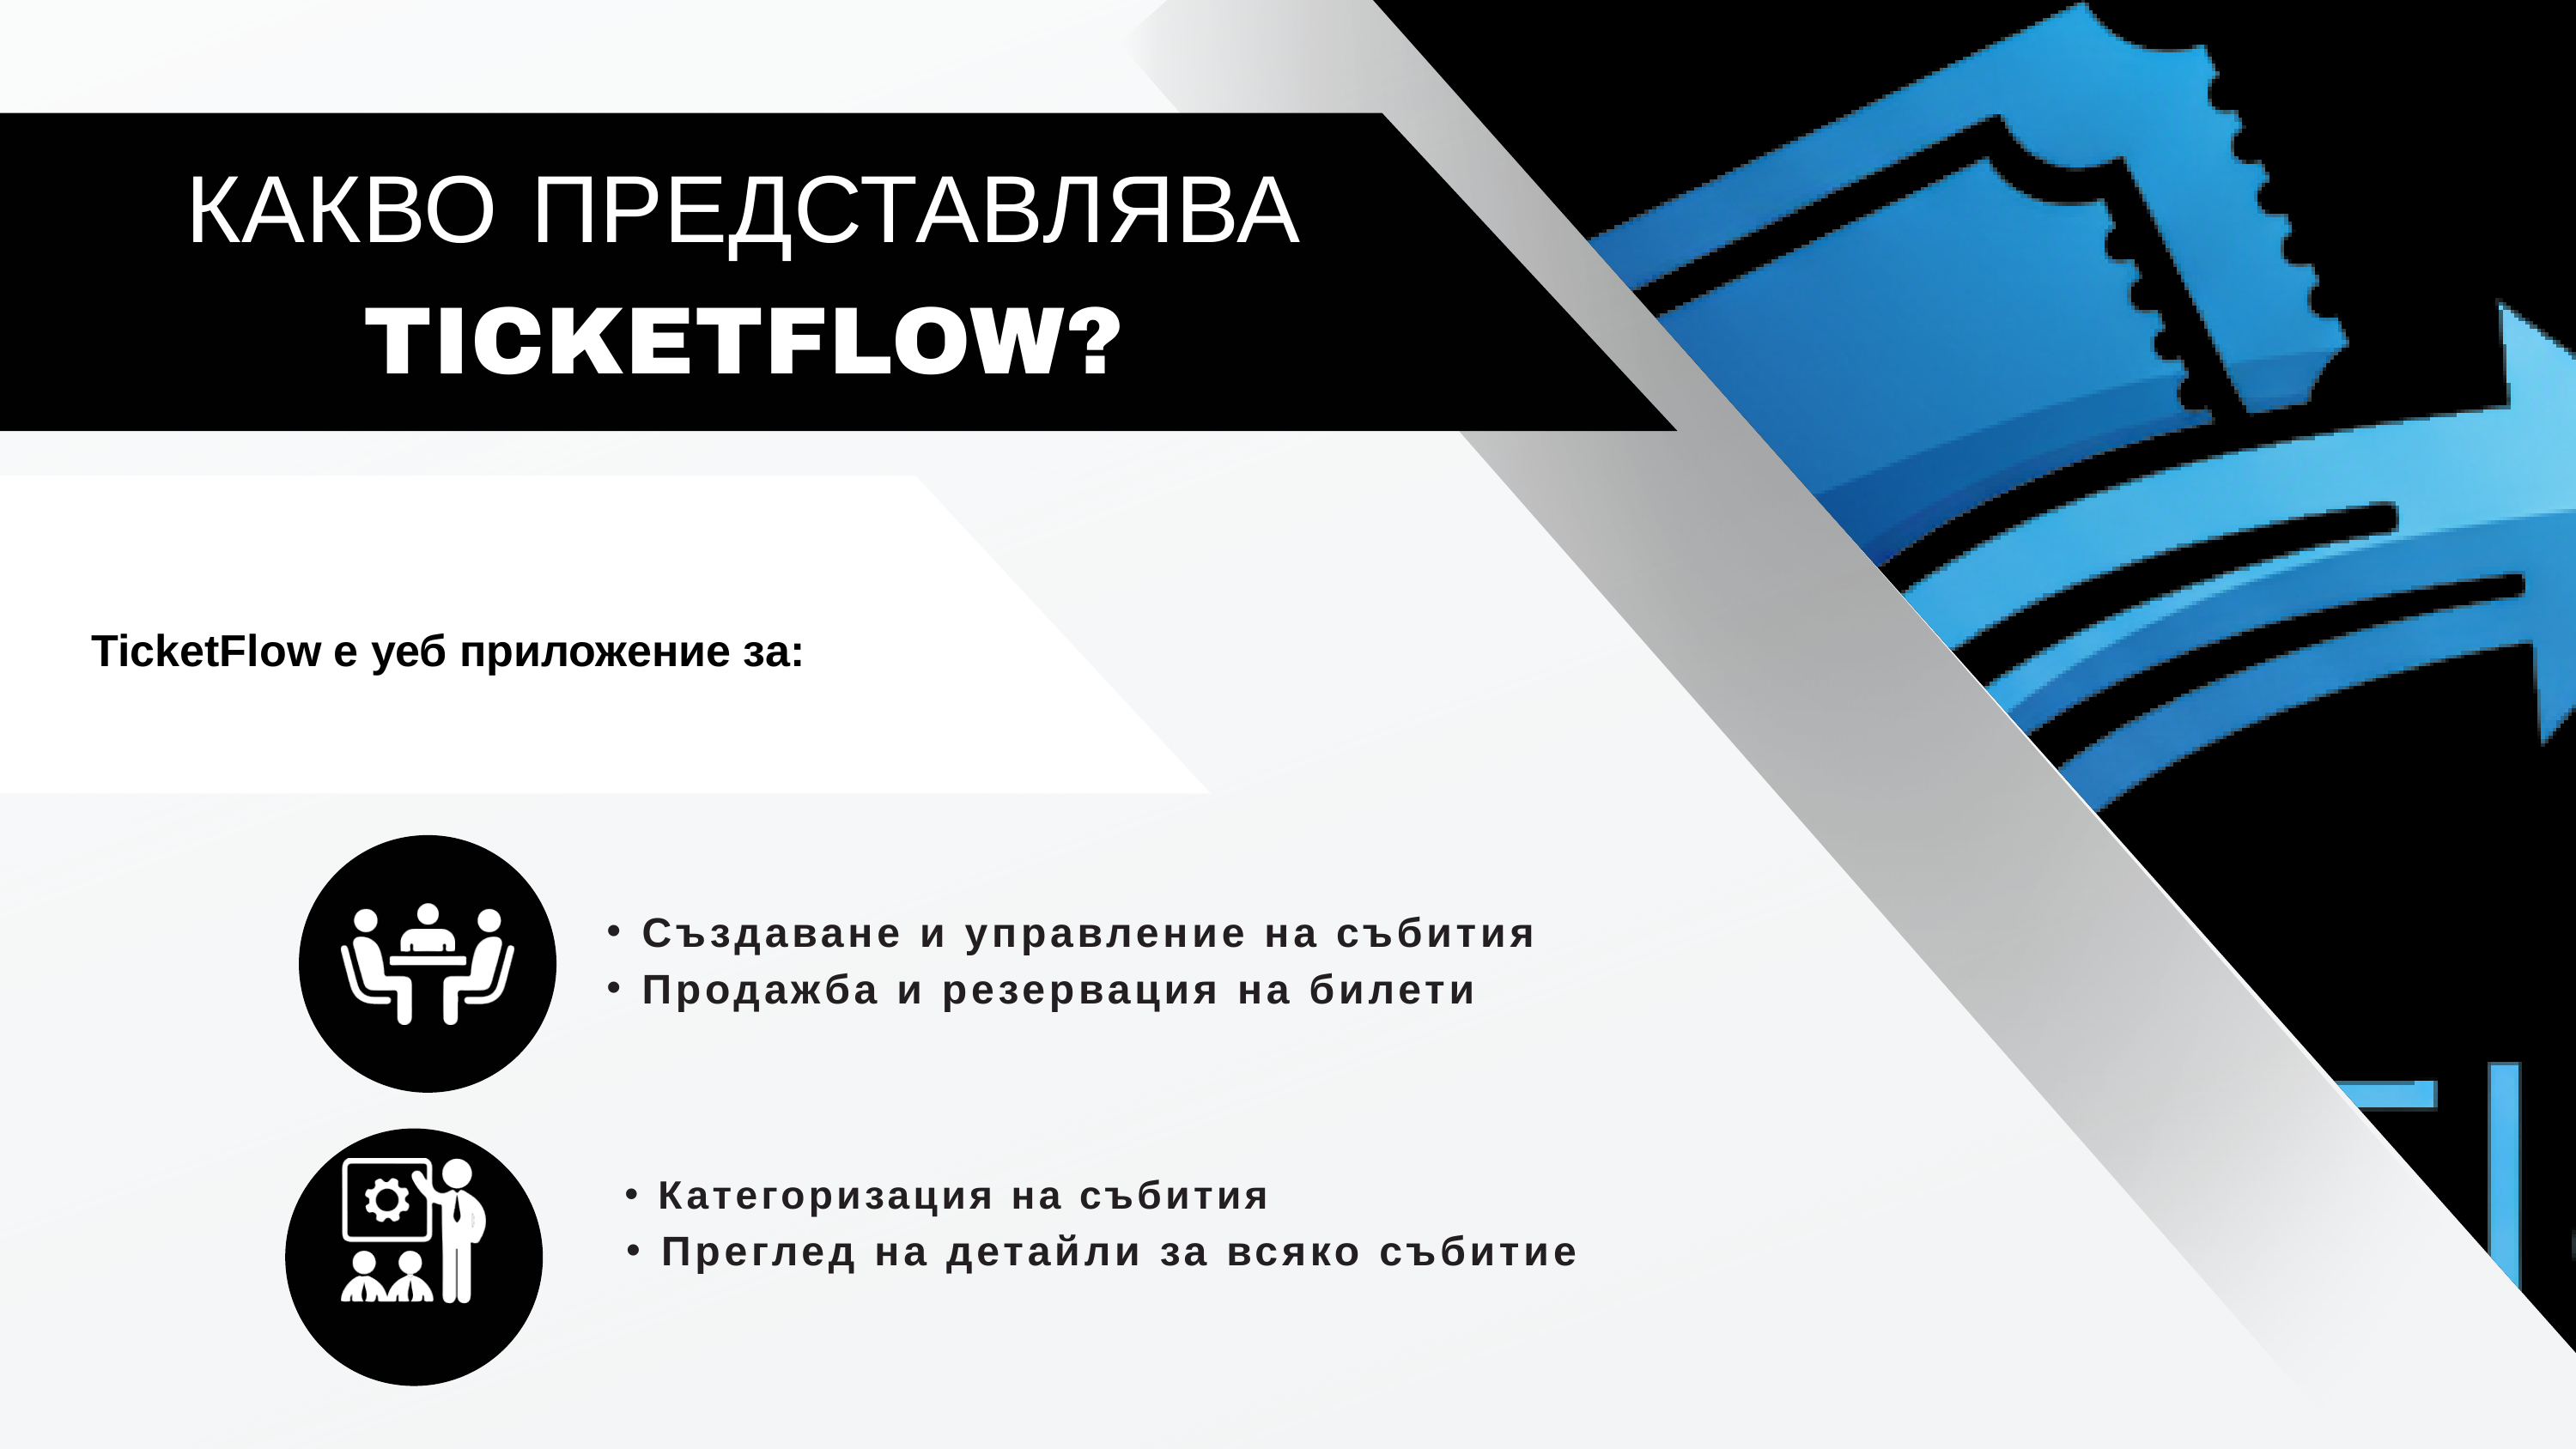

КАКВО ПРЕДСТАВЛЯВА TICKETFLOW?

TicketFlow е уеб приложение за:

Създаване и управление на събития
Продажба и резервация на билети

Категоризация на събития
Преглед на детайли за всяко събитие